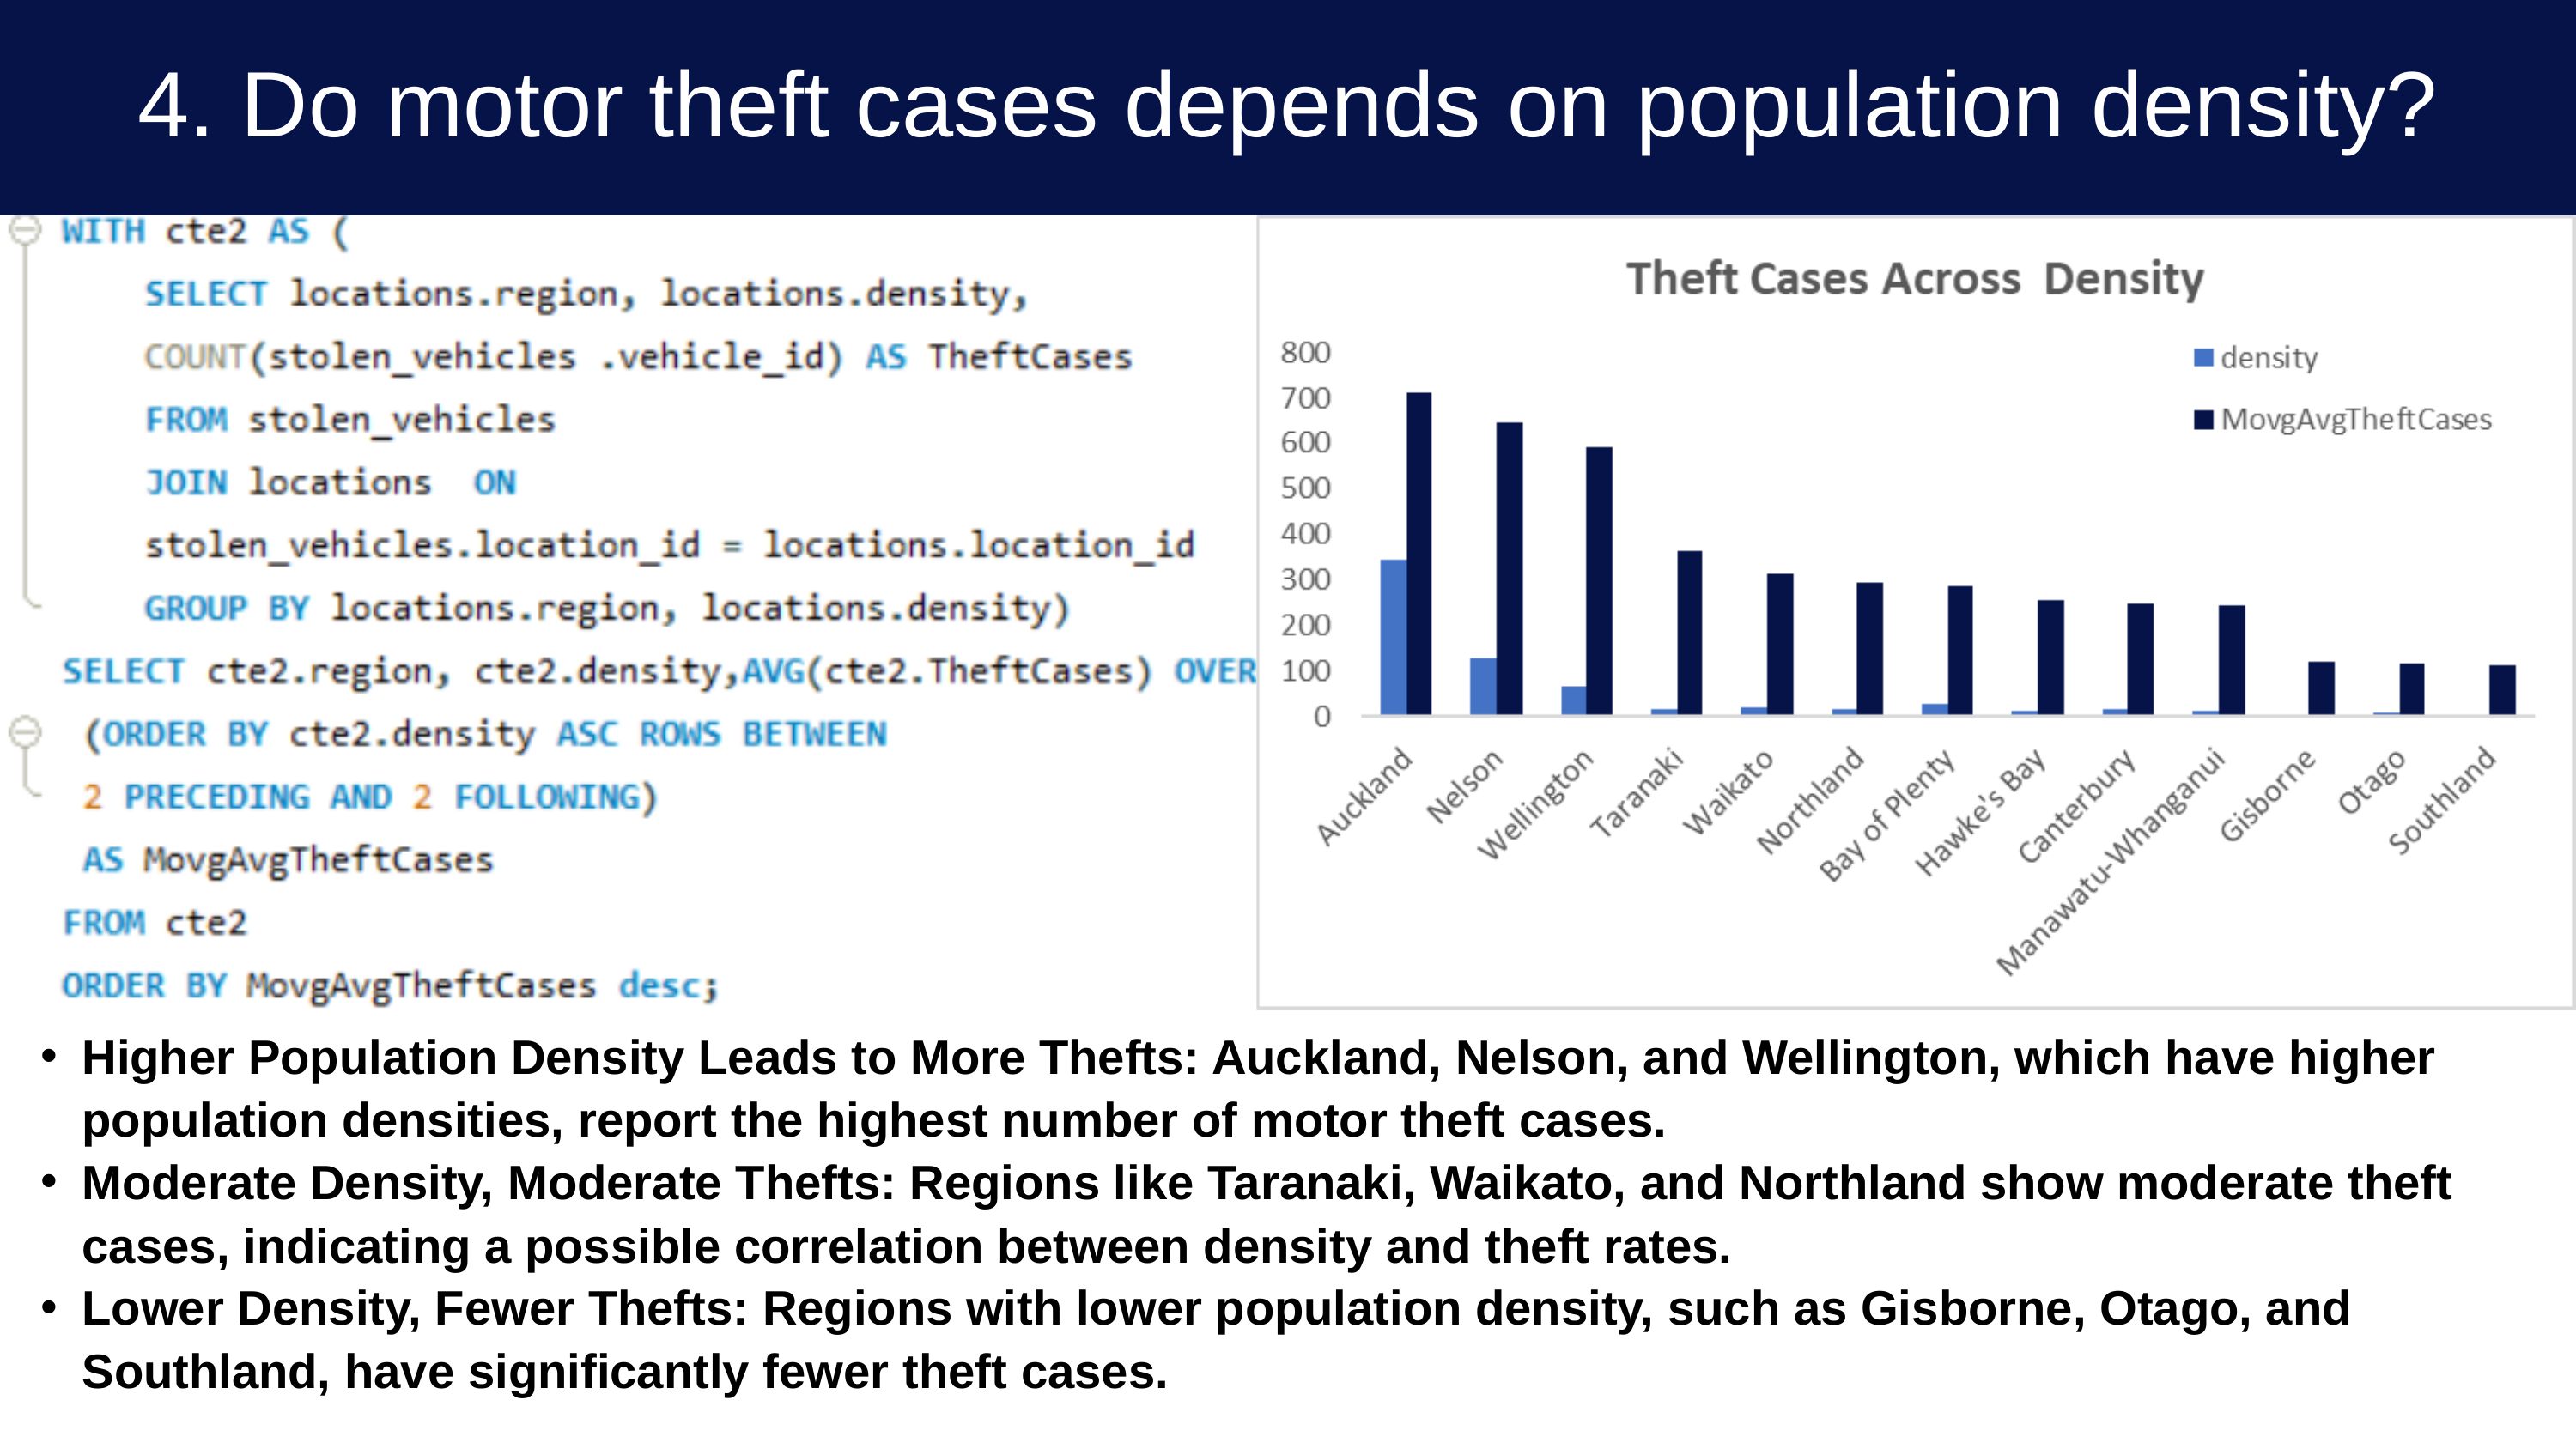

4. Do motor theft cases depends on population density?

Higher Population Density Leads to More Thefts: Auckland, Nelson, and Wellington, which have higher population densities, report the highest number of motor theft cases.
Moderate Density, Moderate Thefts: Regions like Taranaki, Waikato, and Northland show moderate theft cases, indicating a possible correlation between density and theft rates.
Lower Density, Fewer Thefts: Regions with lower population density, such as Gisborne, Otago, and Southland, have significantly fewer theft cases.